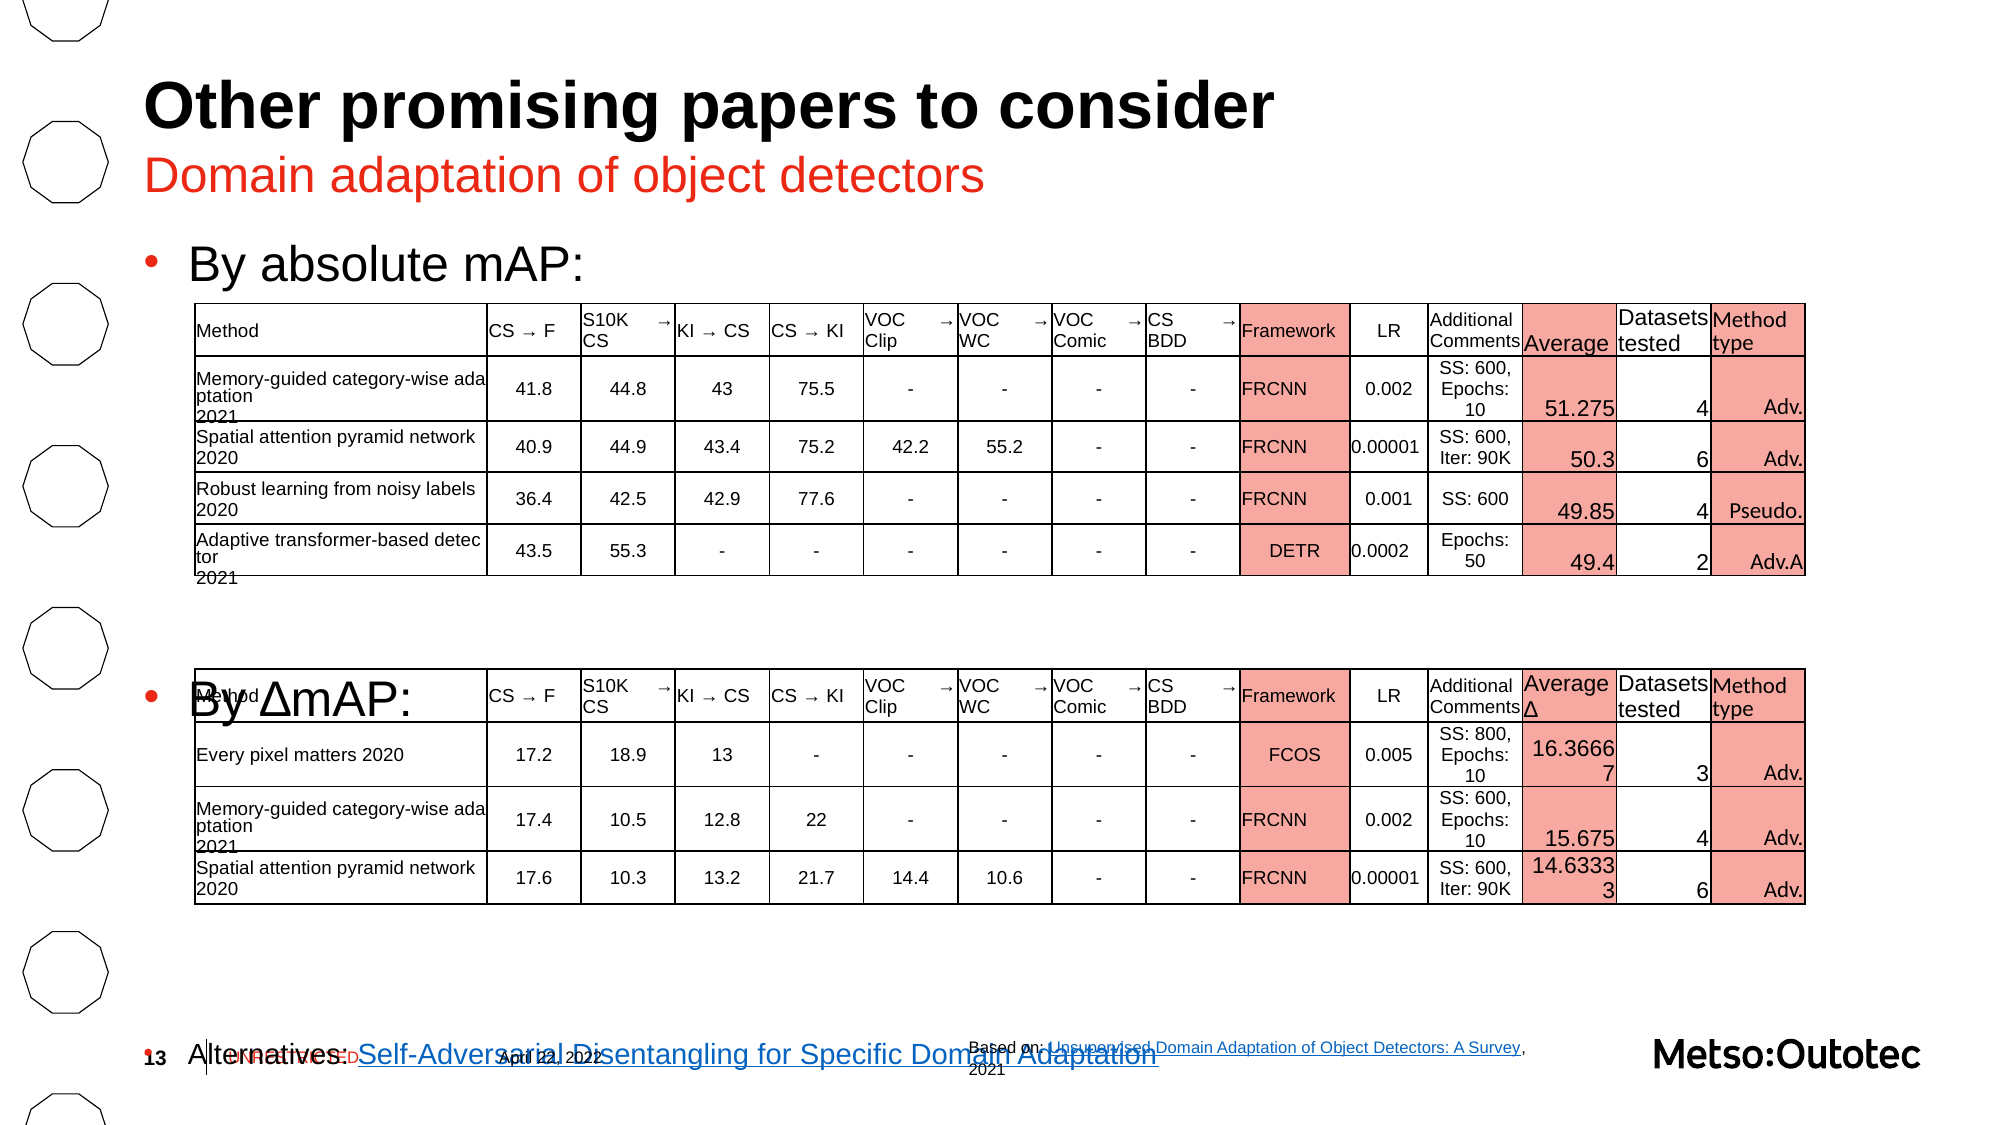

# Other promising papers to consider
Domain adaptation of object detectors
By absolute mAP:

By ∆mAP:

Alternatives: Self-Adversarial Disentangling for Specific Domain Adaptation
| Method | CS → F | S10K → CS | KI → CS | CS → KI | VOC → Clip | VOC → WC | VOC → Comic | CS → BDD | Framework | LR | Additional Comments | Average | Datasets tested | Method type |
| --- | --- | --- | --- | --- | --- | --- | --- | --- | --- | --- | --- | --- | --- | --- |
| Memory-guided category-wise adaptation 2021 | 41.8 | 44.8 | 43 | 75.5 | - | - | - | - | FRCNN | 0.002 | SS: 600, Epochs: 10 | 51.275 | 4 | Adv. |
| Spatial attention pyramid network 2020 | 40.9 | 44.9 | 43.4 | 75.2 | 42.2 | 55.2 | - | - | FRCNN | 0.00001 | SS: 600, Iter: 90K | 50.3 | 6 | Adv. |
| Robust learning from noisy labels 2020 | 36.4 | 42.5 | 42.9 | 77.6 | - | - | - | - | FRCNN | 0.001 | SS: 600 | 49.85 | 4 | Pseudo. |
| Adaptive transformer-based detector 2021 | 43.5 | 55.3 | - | - | - | - | - | - | DETR | 0.0002 | Epochs: 50 | 49.4 | 2 | Adv.A |
| Method | CS → F | S10K → CS | KI → CS | CS → KI | VOC → Clip | VOC → WC | VOC → Comic | CS → BDD | Framework | LR | Additional Comments | Average ∆ | Datasets tested | Method type |
| --- | --- | --- | --- | --- | --- | --- | --- | --- | --- | --- | --- | --- | --- | --- |
| Every pixel matters 2020 | 17.2 | 18.9 | 13 | - | - | - | - | - | FCOS | 0.005 | SS: 800, Epochs: 10 | 16.36667 | 3 | Adv. |
| Memory-guided category-wise adaptation 2021 | 17.4 | 10.5 | 12.8 | 22 | - | - | - | - | FRCNN | 0.002 | SS: 600, Epochs: 10 | 15.675 | 4 | Adv. |
| Spatial attention pyramid network 2020 | 17.6 | 10.3 | 13.2 | 21.7 | 14.4 | 10.6 | - | - | FRCNN | 0.00001 | SS: 600, Iter: 90K | 14.63333 | 6 | Adv. |
13
UNRESTRICTED
April 22, 2022
Based on: Unsupervised Domain Adaptation of Object Detectors: A Survey, 2021